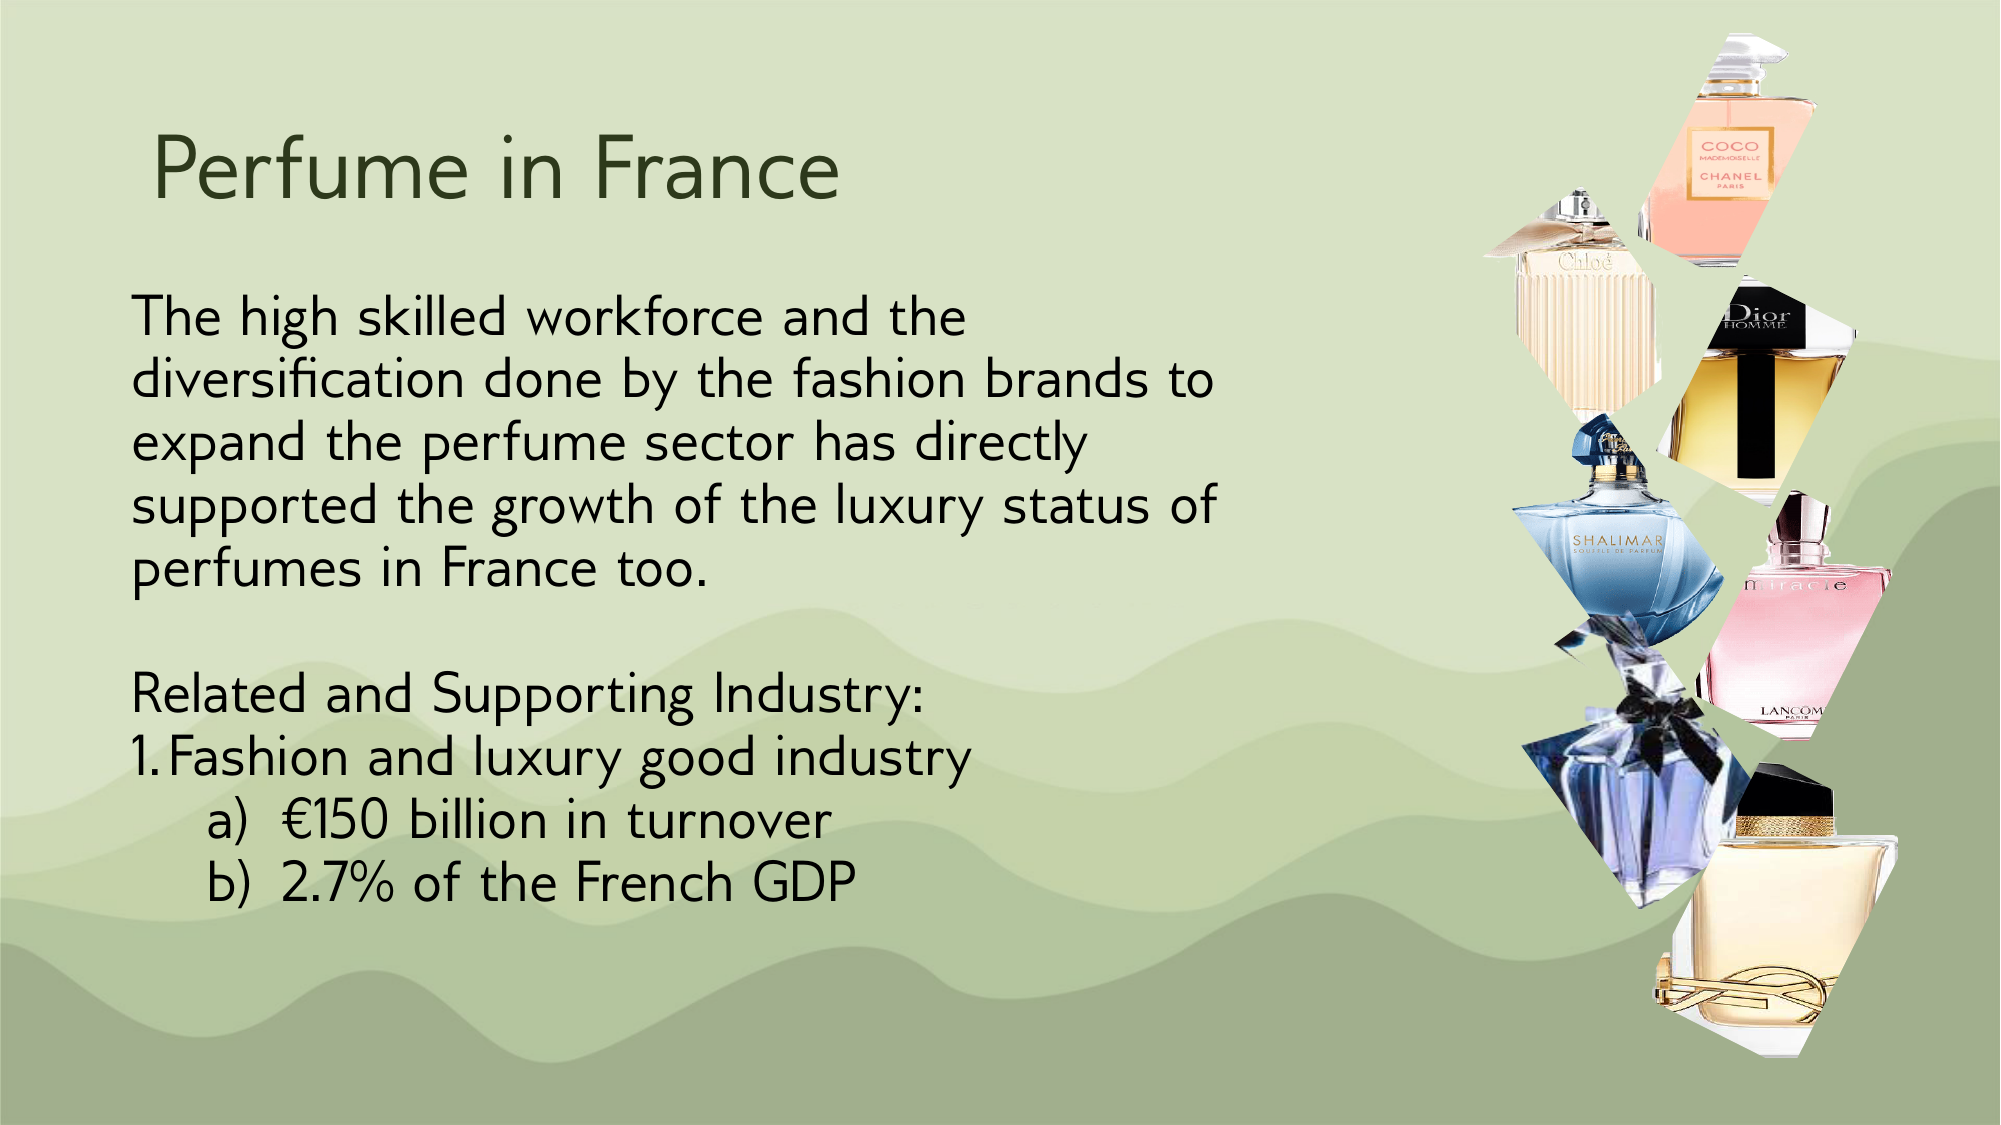

# Perfume in France
The high skilled workforce and the diversification done by the fashion brands to expand the perfume sector has directly supported the growth of the luxury status of perfumes in France too.

Related and Supporting Industry:
Fashion and luxury good industry
€150 billion in turnover
2.7% of the French GDP